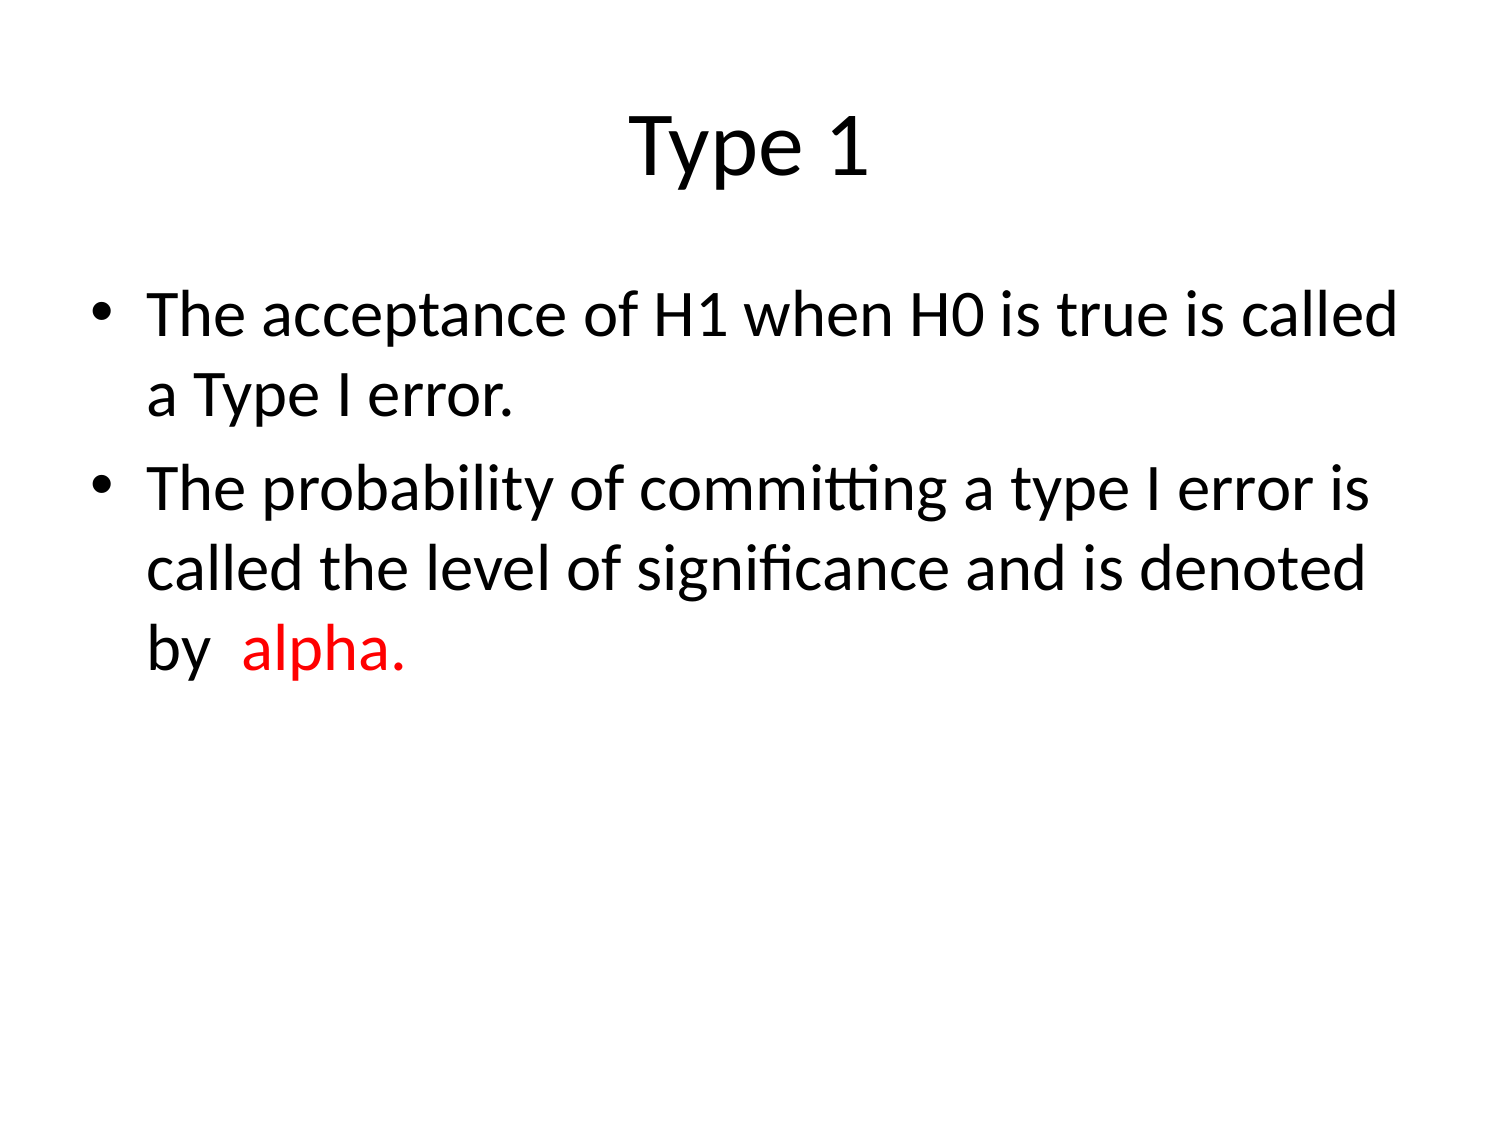

# Type 1
The acceptance of H1 when H0 is true is called a Type I error.
The probability of committing a type I error is called the level of significance and is denoted by  alpha.